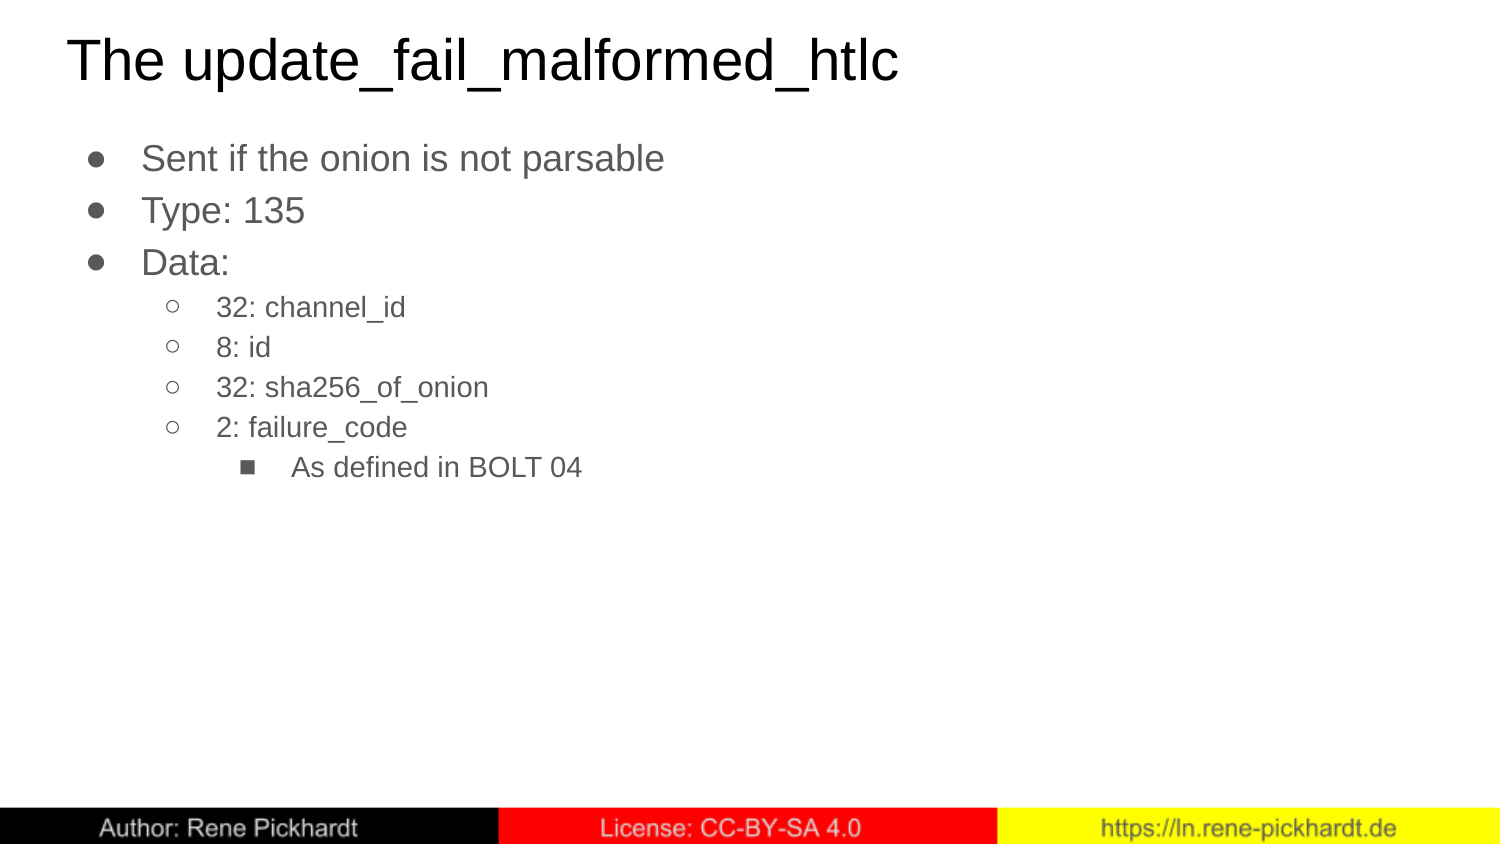

# The update_fail_malformed_htlc
Sent if the onion is not parsable
Type: 135
Data:
32: channel_id
8: id
32: sha256_of_onion
2: failure_code
As defined in BOLT 04